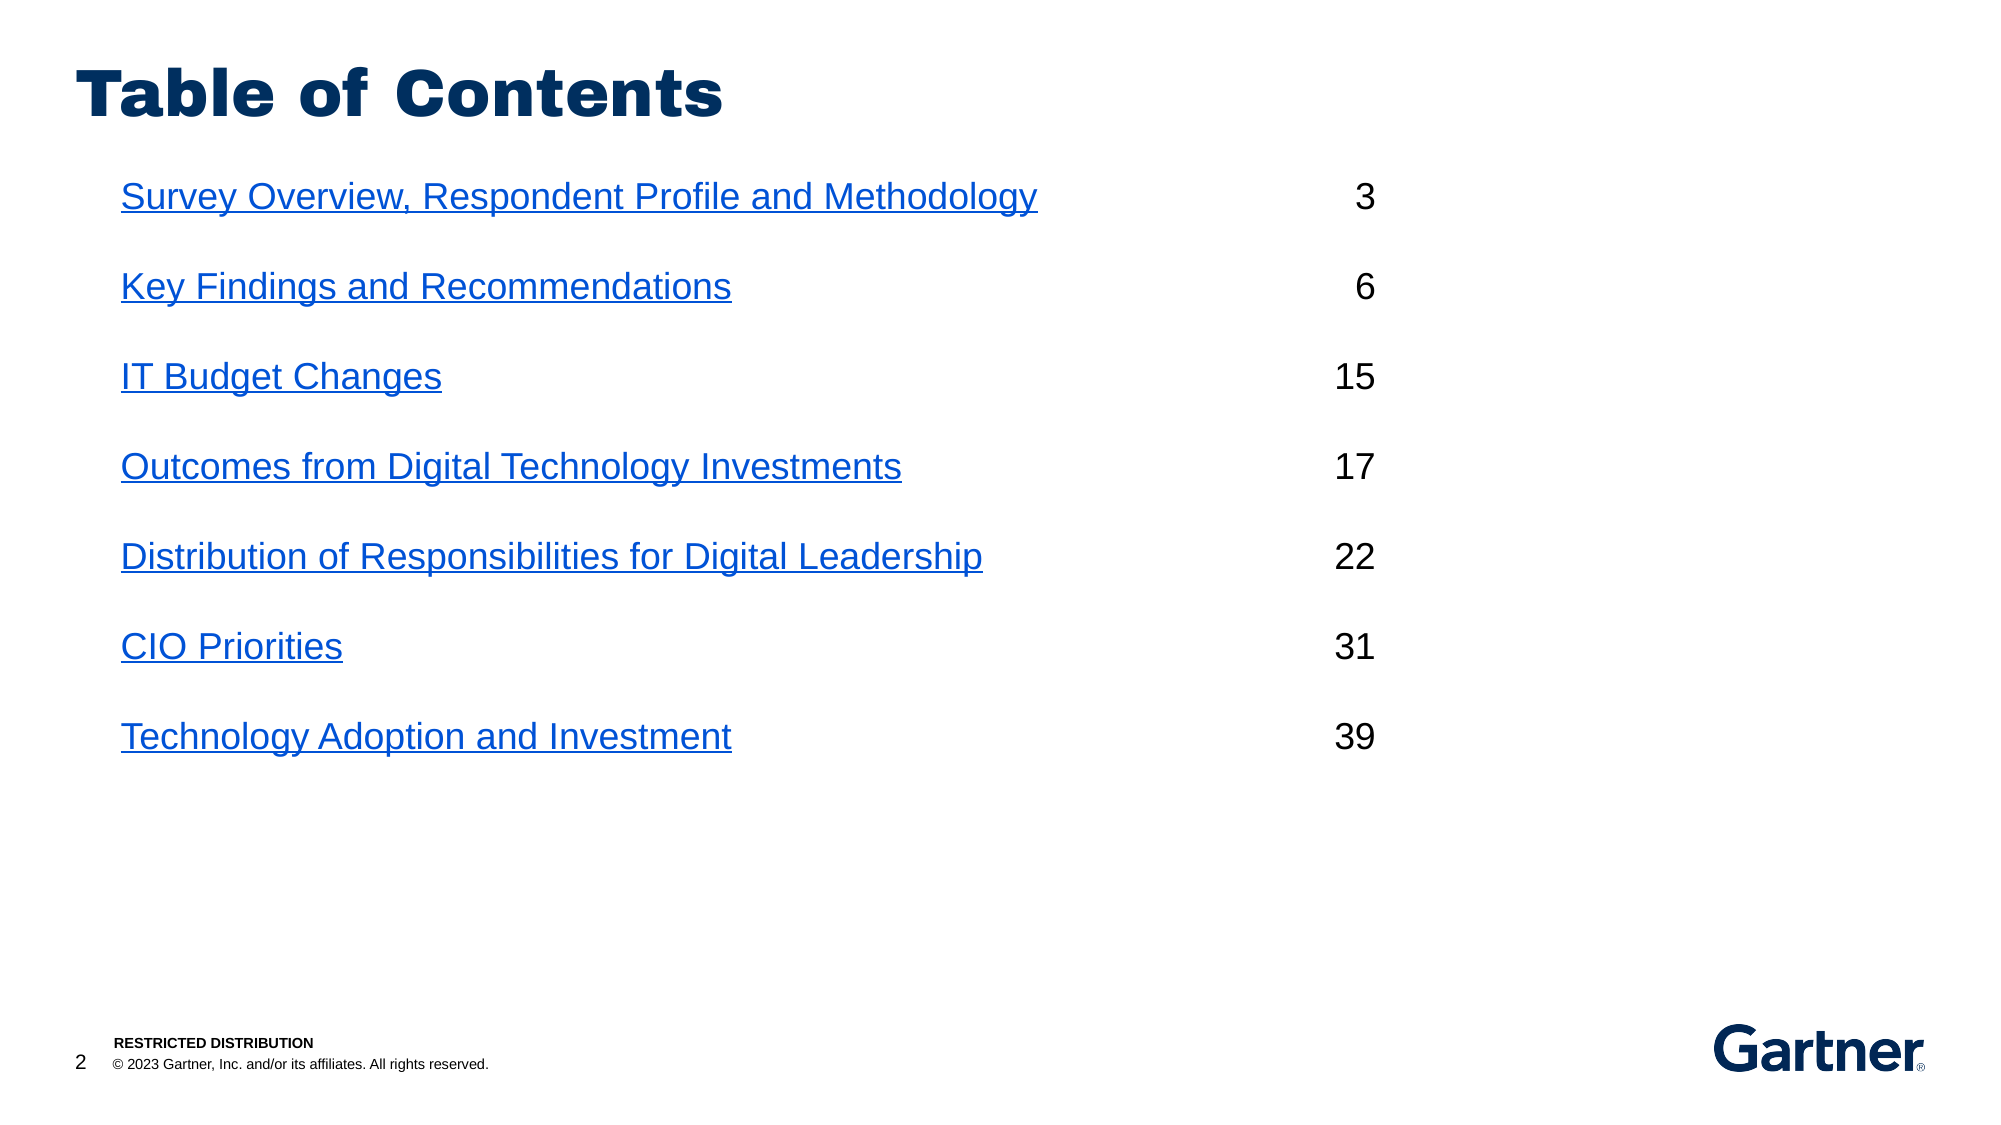

# Table of Contents
| Survey Overview, Respondent Profile and Methodology | 3 |
| --- | --- |
| Key Findings and Recommendations | 6 |
| IT Budget Changes | 15 |
| Outcomes from Digital Technology Investments | 17 |
| Distribution of Responsibilities for Digital Leadership | 22 |
| CIO Priorities | 31 |
| Technology Adoption and Investment | 39 |
|  |  |